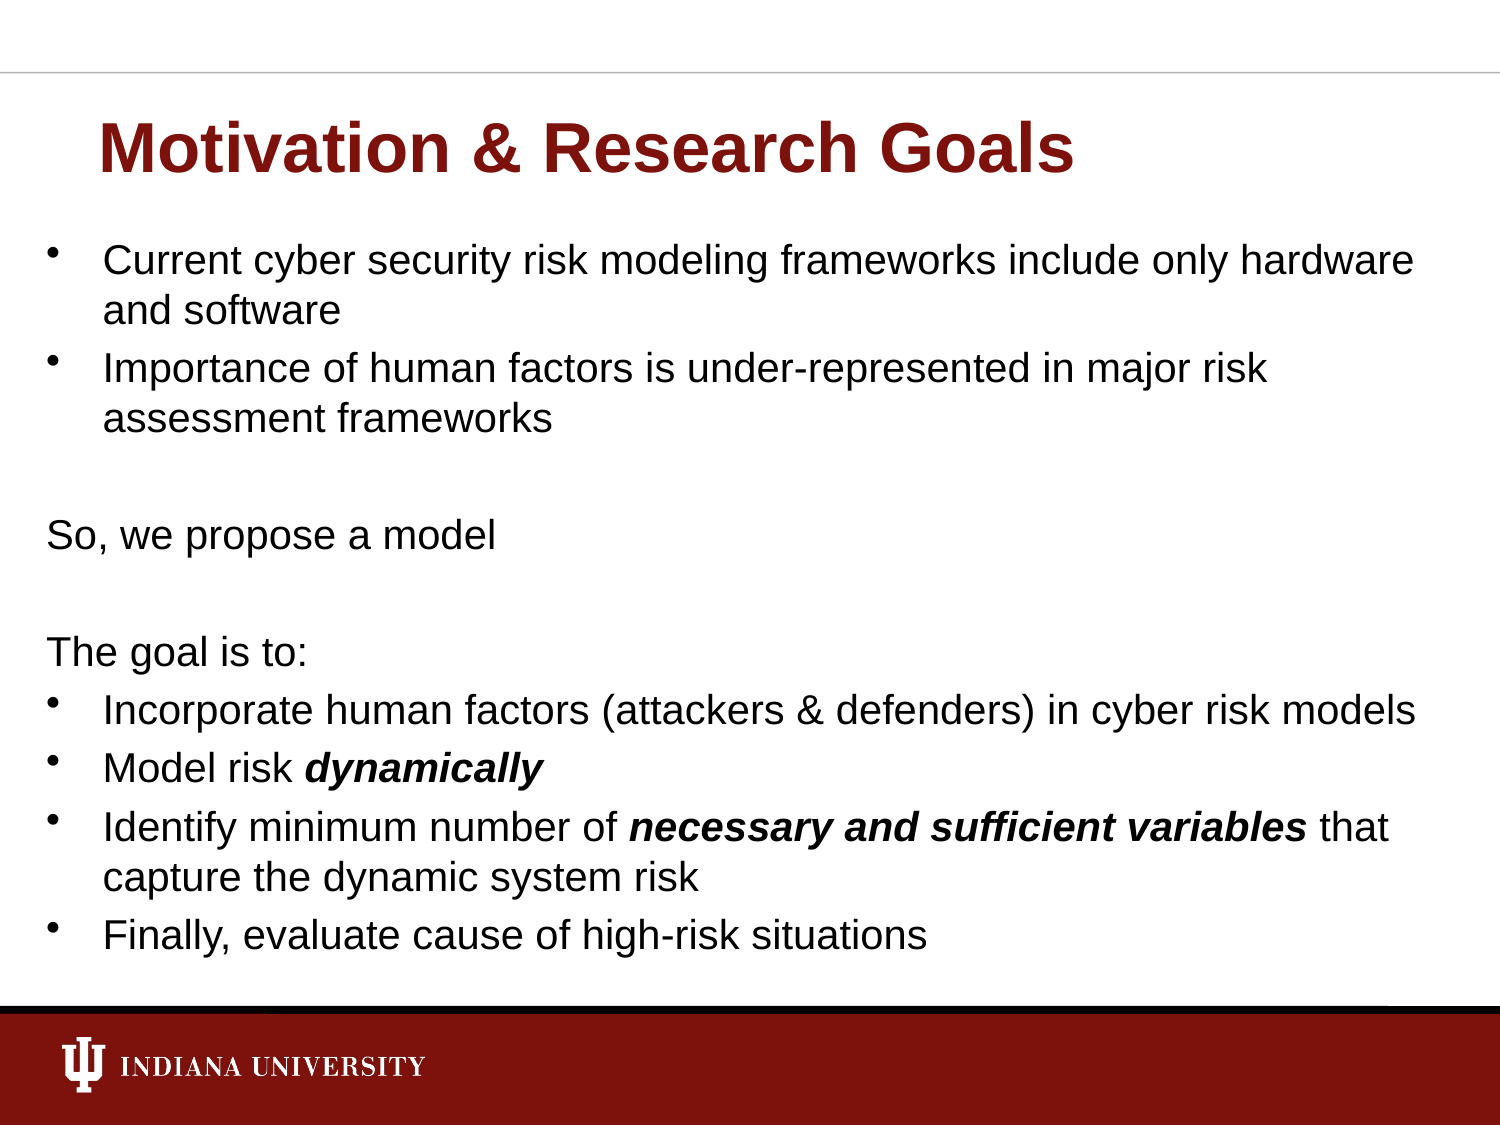

# Motivation & Research Goals
Current cyber security risk modeling frameworks include only hardware and software
Importance of human factors is under-represented in major risk assessment frameworks

So, we propose a model

The goal is to:
Incorporate human factors (attackers & defenders) in cyber risk models
Model risk dynamically
Identify minimum number of necessary and sufficient variables that capture the dynamic system risk
Finally, evaluate cause of high-risk situations